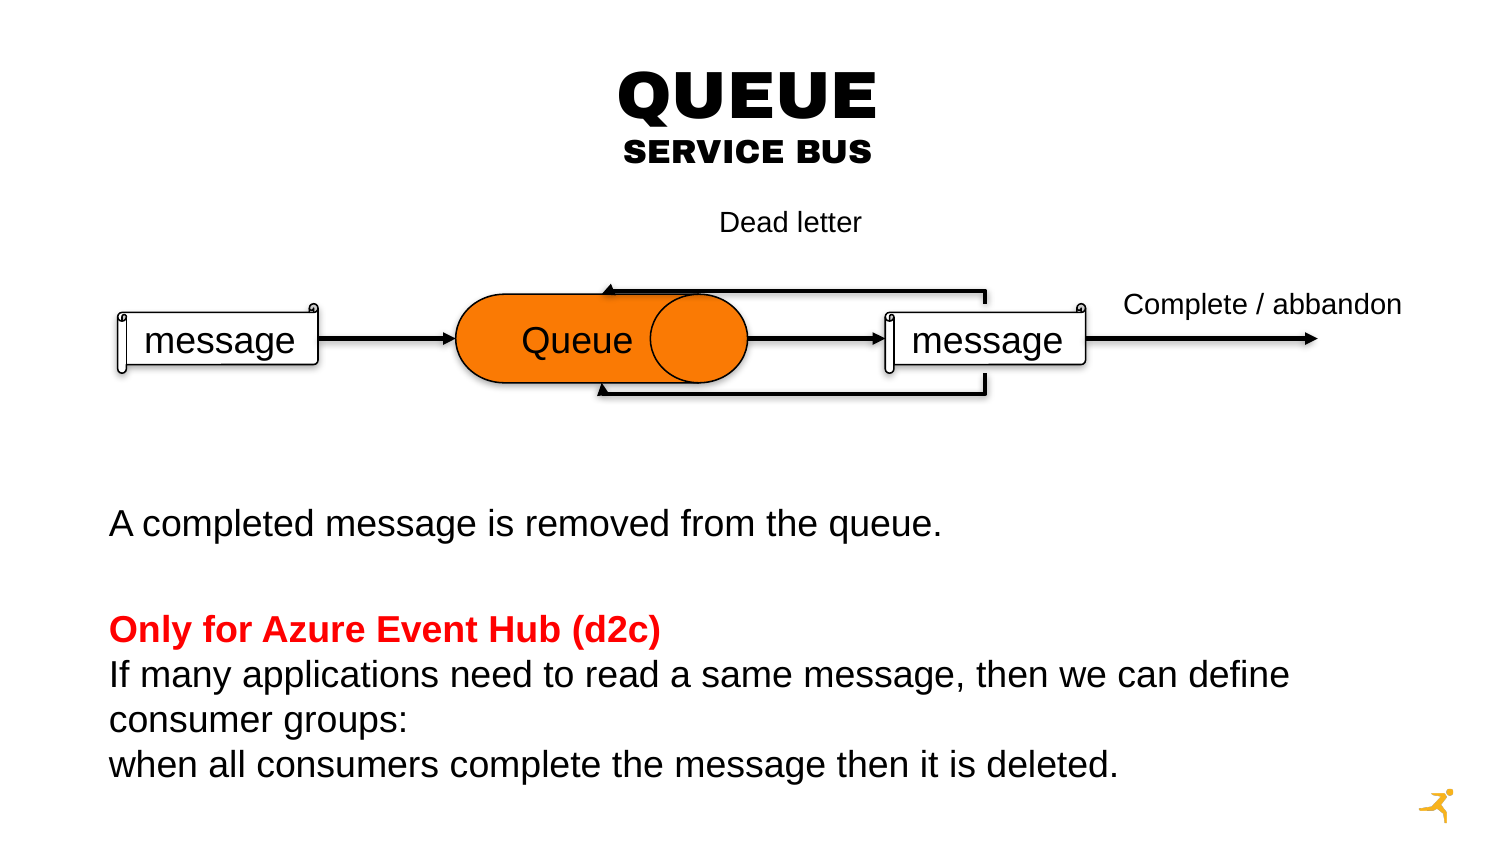

# Queue
Service bus
Dead letter
Complete / abbandon
Queue
message
message
A completed message is removed from the queue.

Only for Azure Event Hub (d2c)
If many applications need to read a same message, then we can define
consumer groups:
when all consumers complete the message then it is deleted.